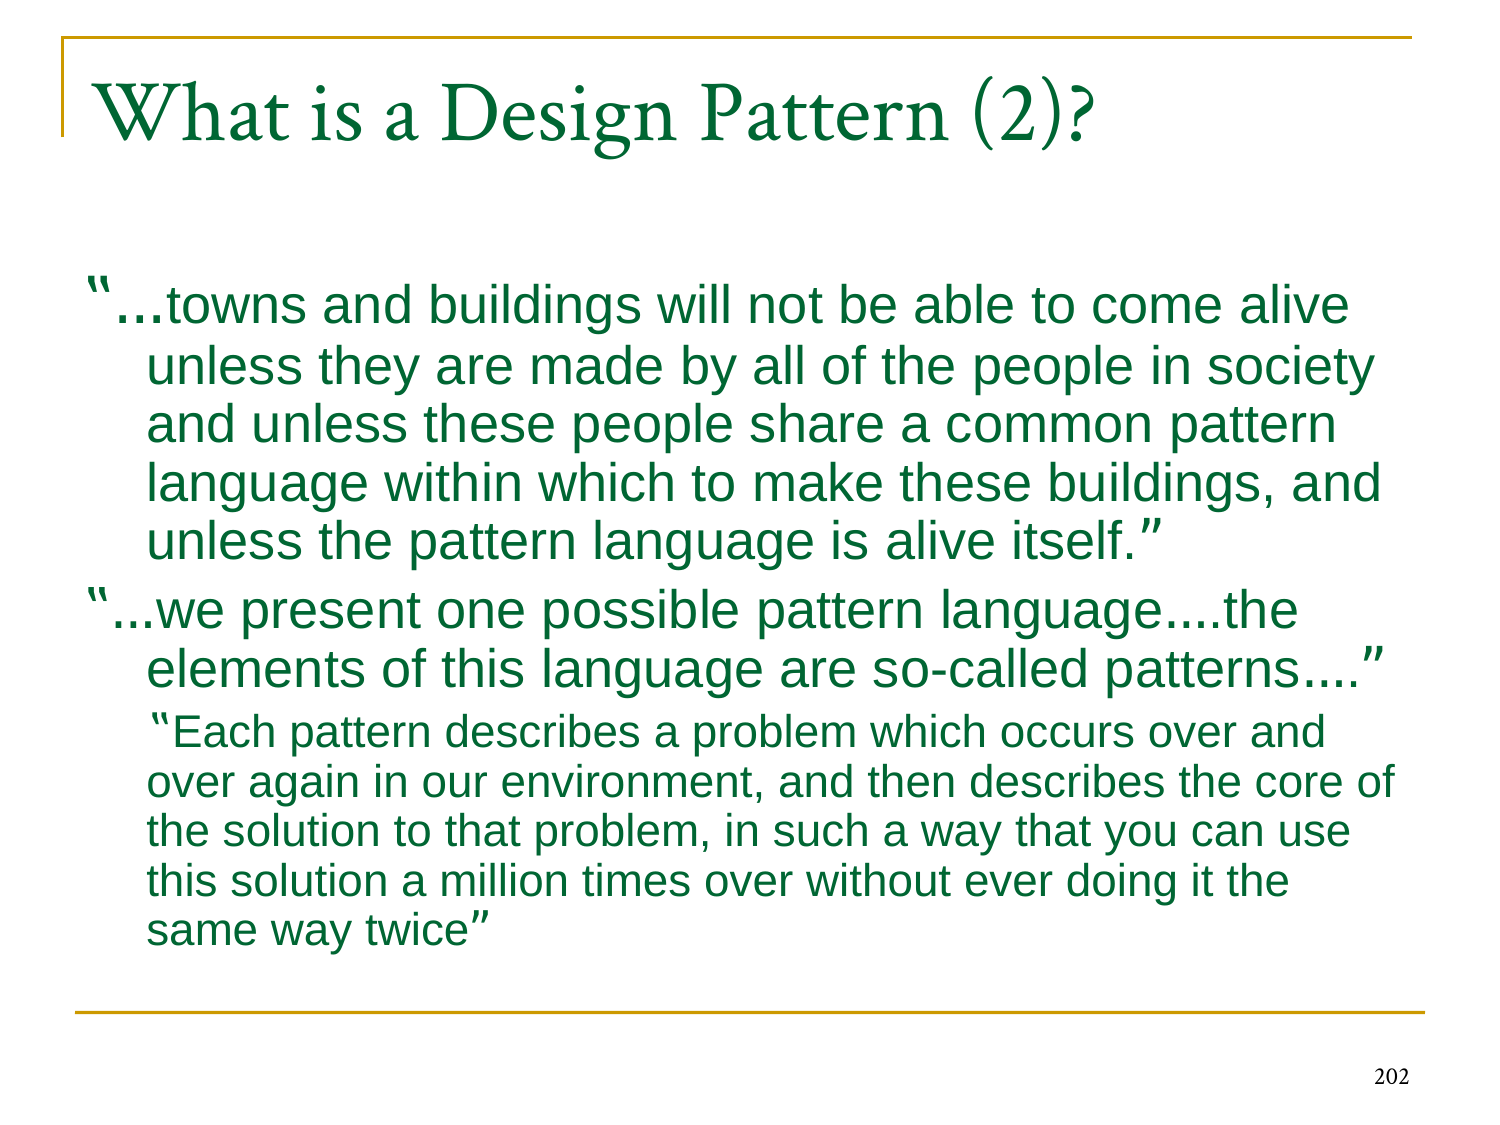

# What is a Design Pattern (2)?
“…towns and buildings will not be able to come alive unless they are made by all of the people in society and unless these people share a common pattern language within which to make these buildings, and unless the pattern language is alive itself.”
“…we present one possible pattern language….the elements of this language are so-called patterns….”
     “Each pattern describes a problem which occurs over and over again in our environment, and then describes the core of the solution to that problem, in such a way that you can use this solution a million times over without ever doing it the same way twice”
202